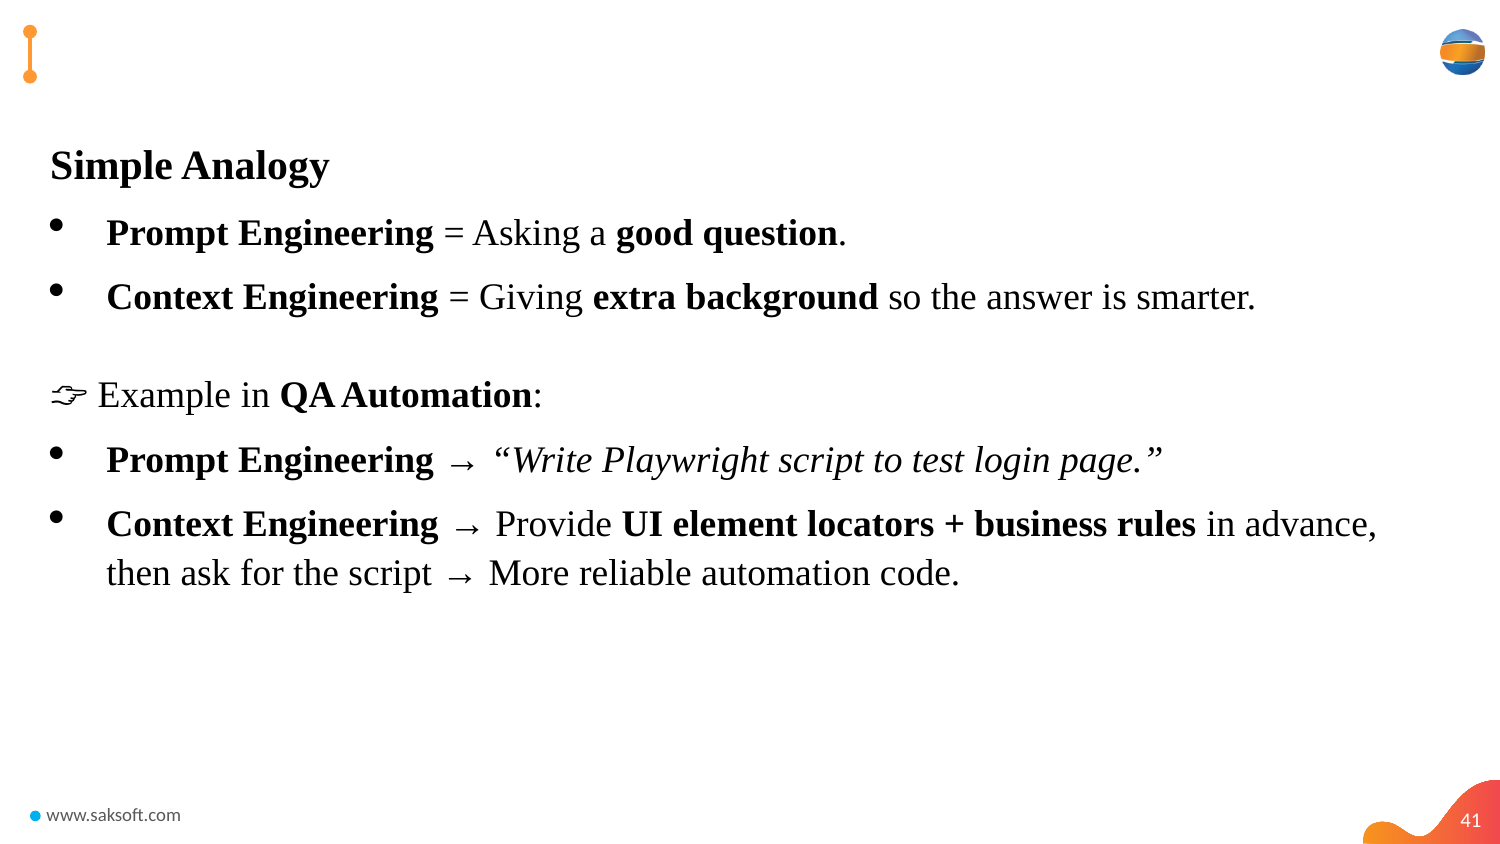

Simple Analogy
Prompt Engineering = Asking a good question.
Context Engineering = Giving extra background so the answer is smarter.
👉 Example in QA Automation:
Prompt Engineering → “Write Playwright script to test login page.”
Context Engineering → Provide UI element locators + business rules in advance, then ask for the script → More reliable automation code.
41